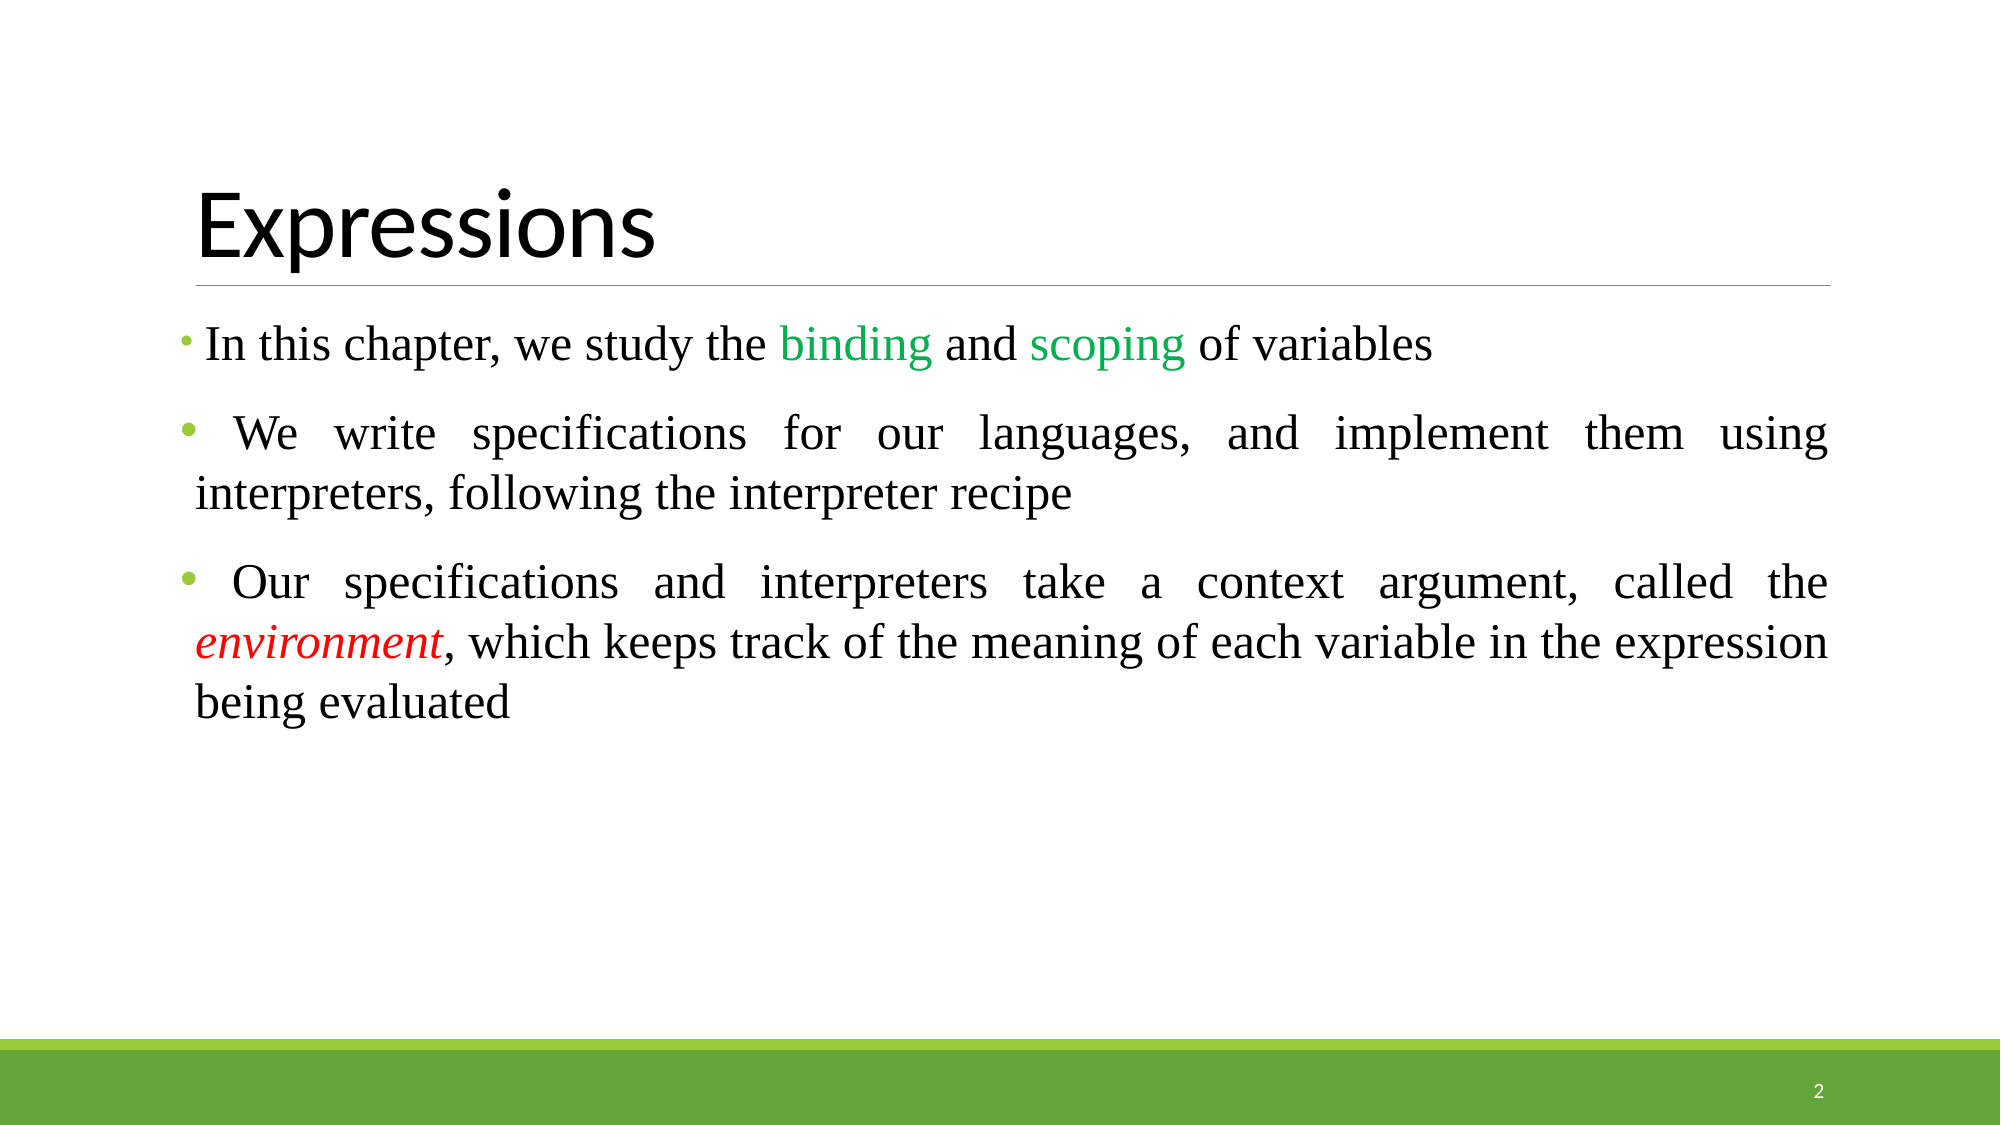

# Expressions
 In this chapter, we study the binding and scoping of variables
 We write specifications for our languages, and implement them using interpreters, following the interpreter recipe
 Our specifications and interpreters take a context argument, called the environment, which keeps track of the meaning of each variable in the expression being evaluated
2